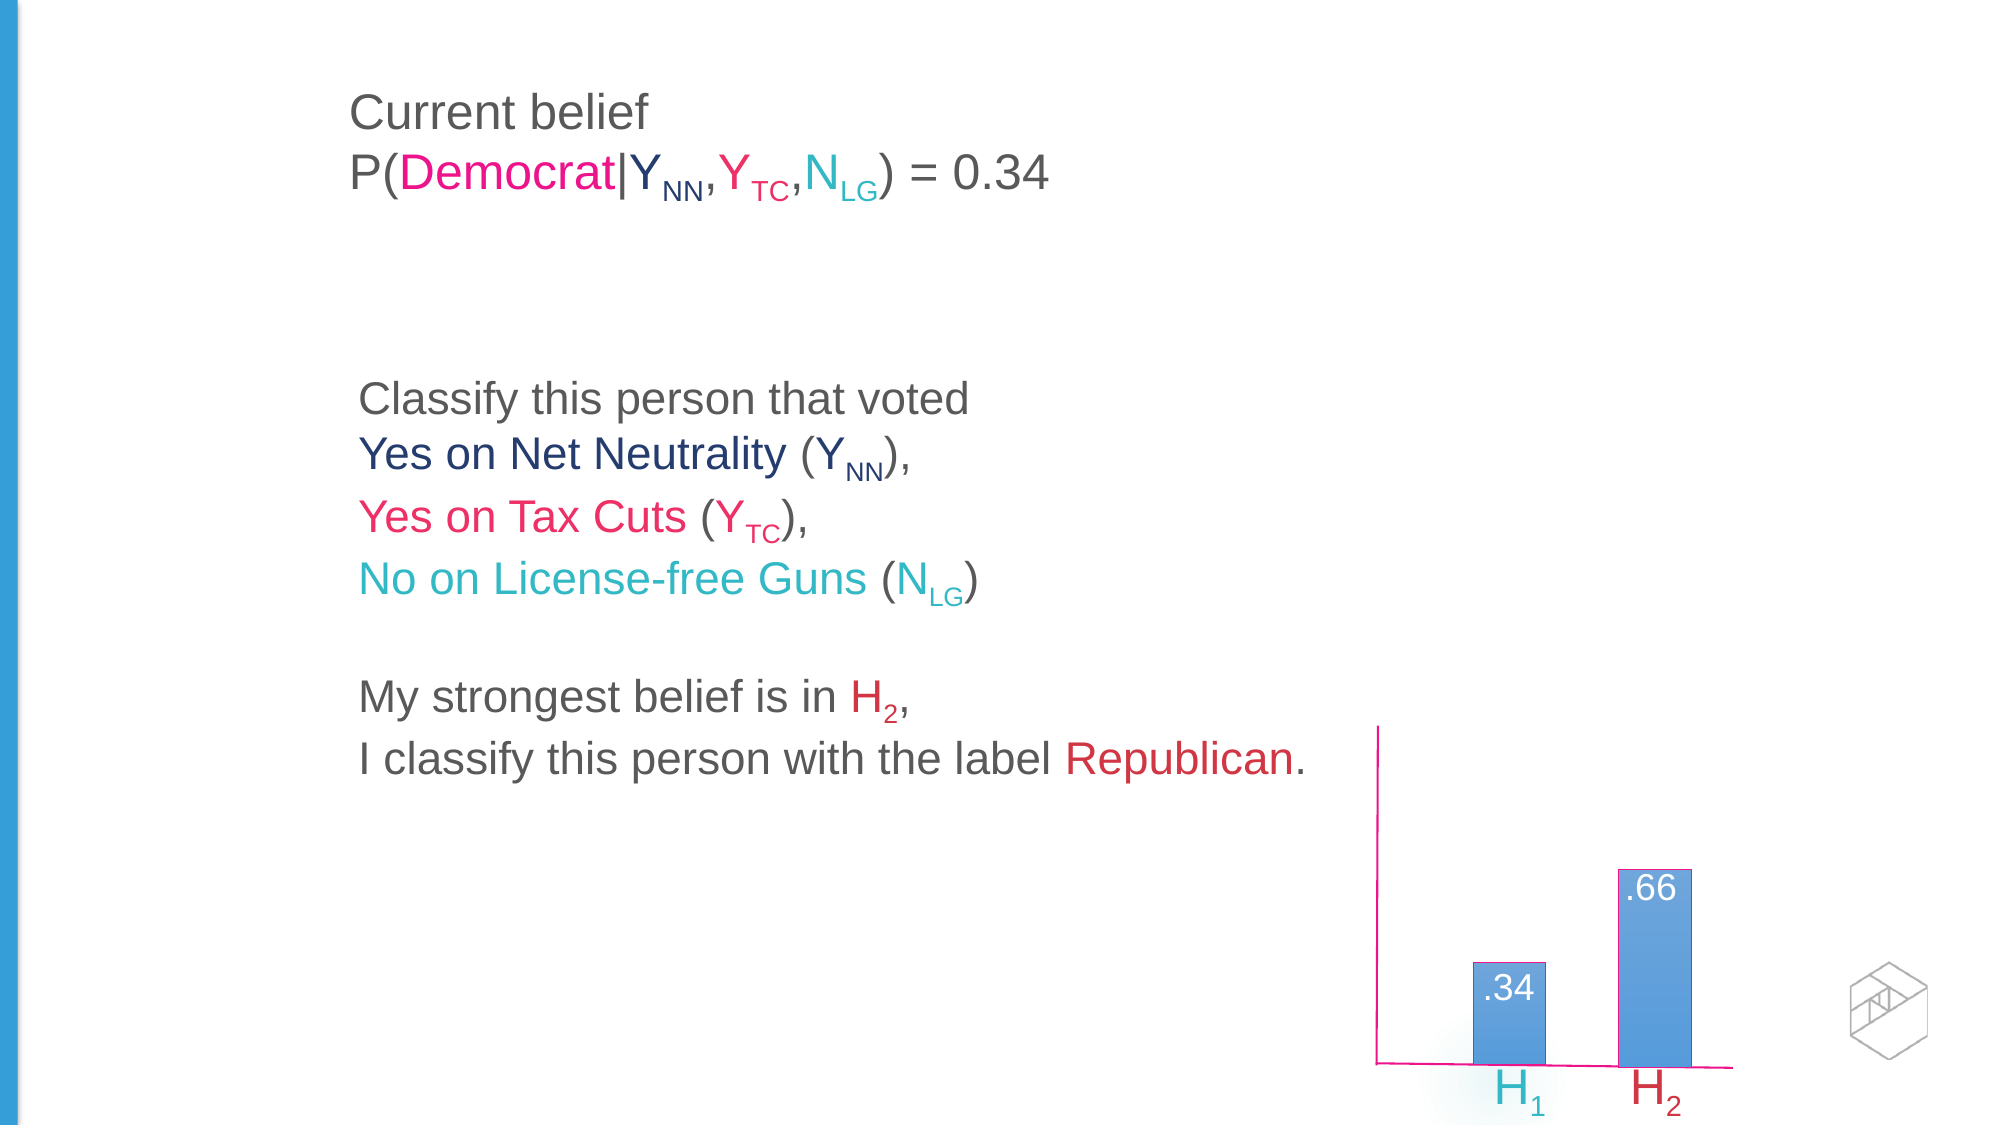

Current belief
P(Democrat|YNN,YTC,NLG) = 0.34

Classify this person that voted
Yes on Net Neutrality (YNN),
Yes on Tax Cuts (YTC),
No on License-free Guns (NLG)

My strongest belief is in H2,
I classify this person with the label Republican.

.66

.34

H1          H2